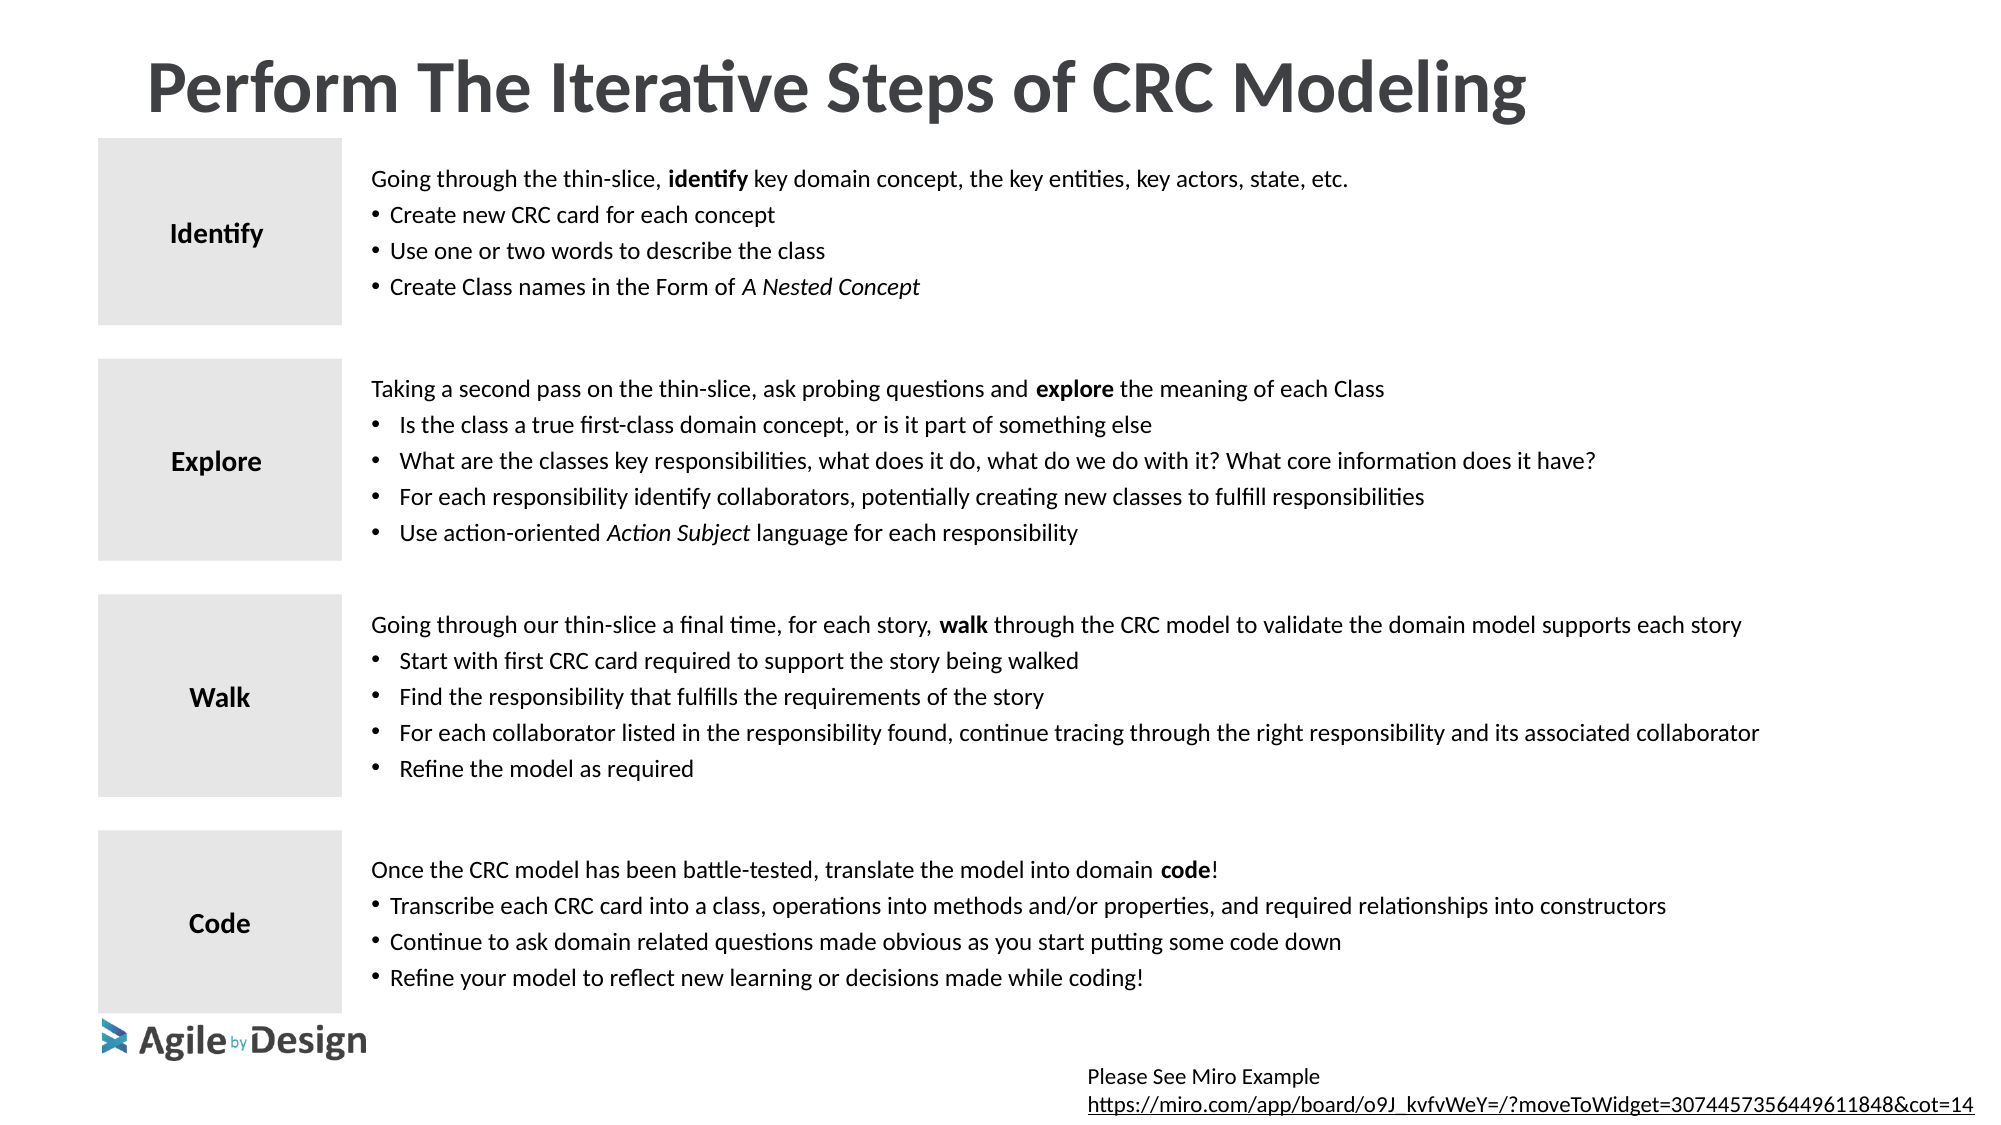

# Perform The Iterative Steps of CRC Modeling
Identify
Going through the thin-slice, identify key domain concept, the key entities, key actors, state, etc.
Create new CRC card for each concept
Use one or two words to describe the class
Create Class names in the Form of A Nested Concept
Explore
Taking a second pass on the thin-slice, ask probing questions and explore the meaning of each Class
Is the class a true first-class domain concept, or is it part of something else
What are the classes key responsibilities, what does it do, what do we do with it? What core information does it have?
For each responsibility identify collaborators, potentially creating new classes to fulfill responsibilities
Use action-oriented Action Subject language for each responsibility
Walk
Going through our thin-slice a final time, for each story, walk through the CRC model to validate the domain model supports each story
Start with first CRC card required to support the story being walked
Find the responsibility that fulfills the requirements of the story
For each collaborator listed in the responsibility found, continue tracing through the right responsibility and its associated collaborator
Refine the model as required
Code
Once the CRC model has been battle-tested, translate the model into domain code!
Transcribe each CRC card into a class, operations into methods and/or properties, and required relationships into constructors
Continue to ask domain related questions made obvious as you start putting some code down
Refine your model to reflect new learning or decisions made while coding!
Please See Miro Example
https://miro.com/app/board/o9J_kvfvWeY=/?moveToWidget=3074457356449611848&cot=14